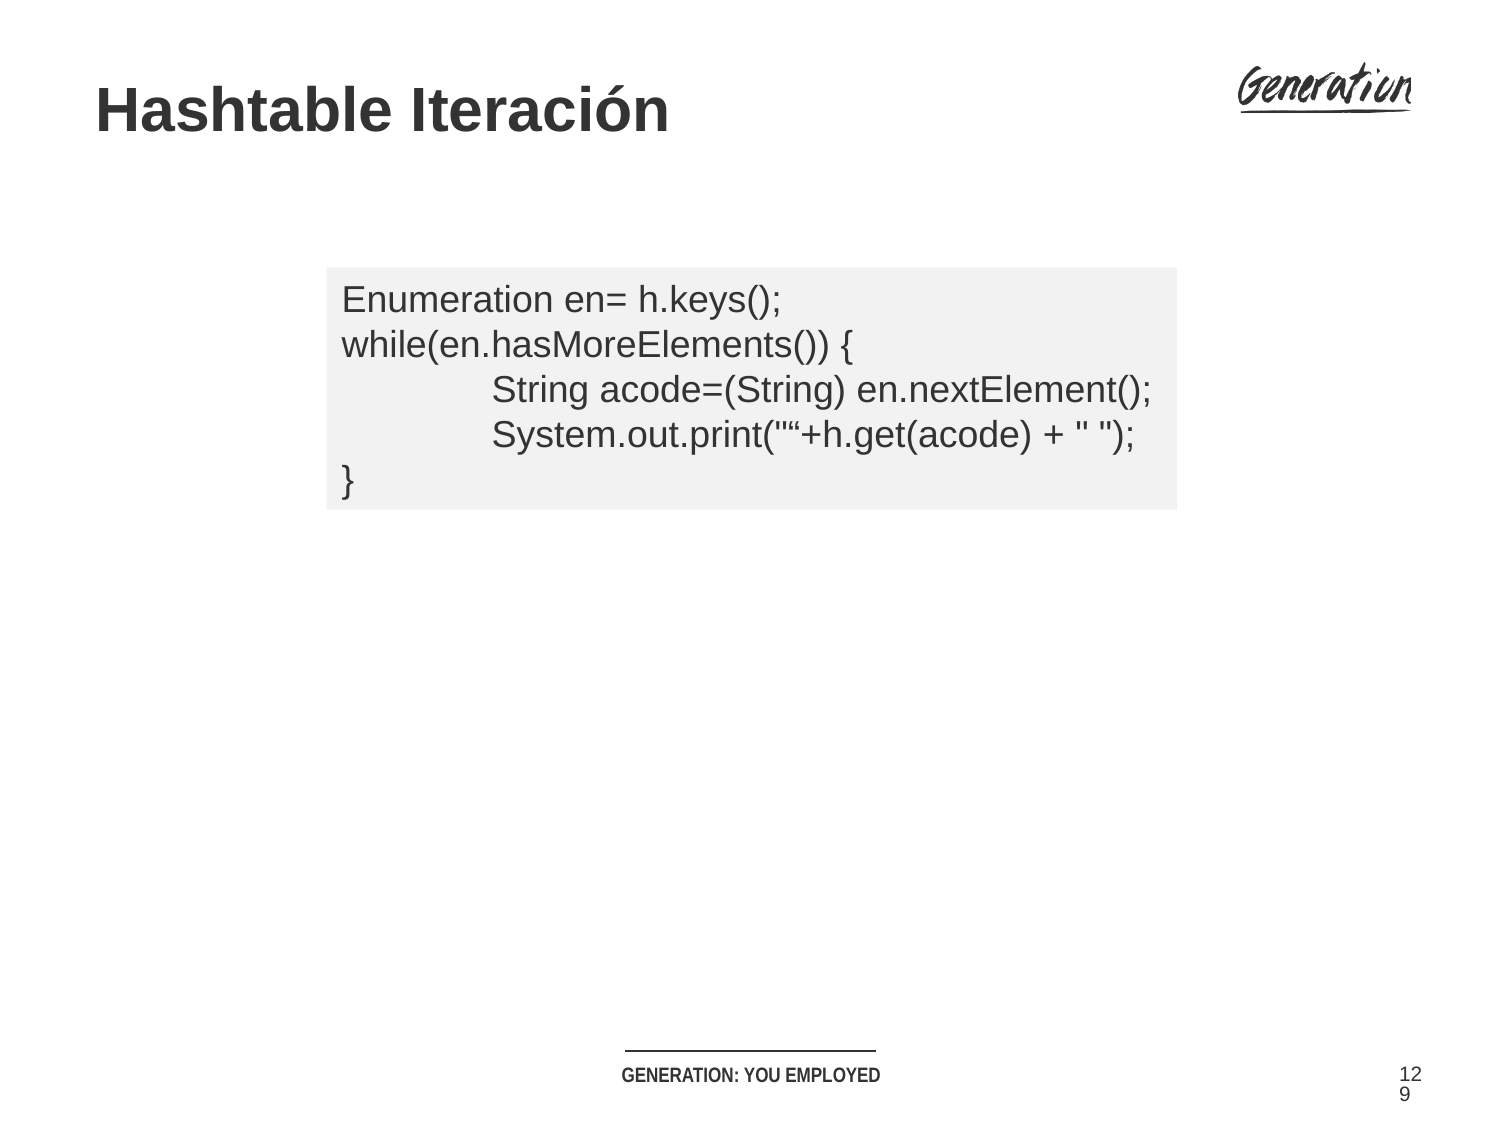

Hashtable Iteración

Enumeration en= h.keys();
while(en.hasMoreElements()) {
	String acode=(String) en.nextElement();
	System.out.print("“+h.get(acode) + " ");
}